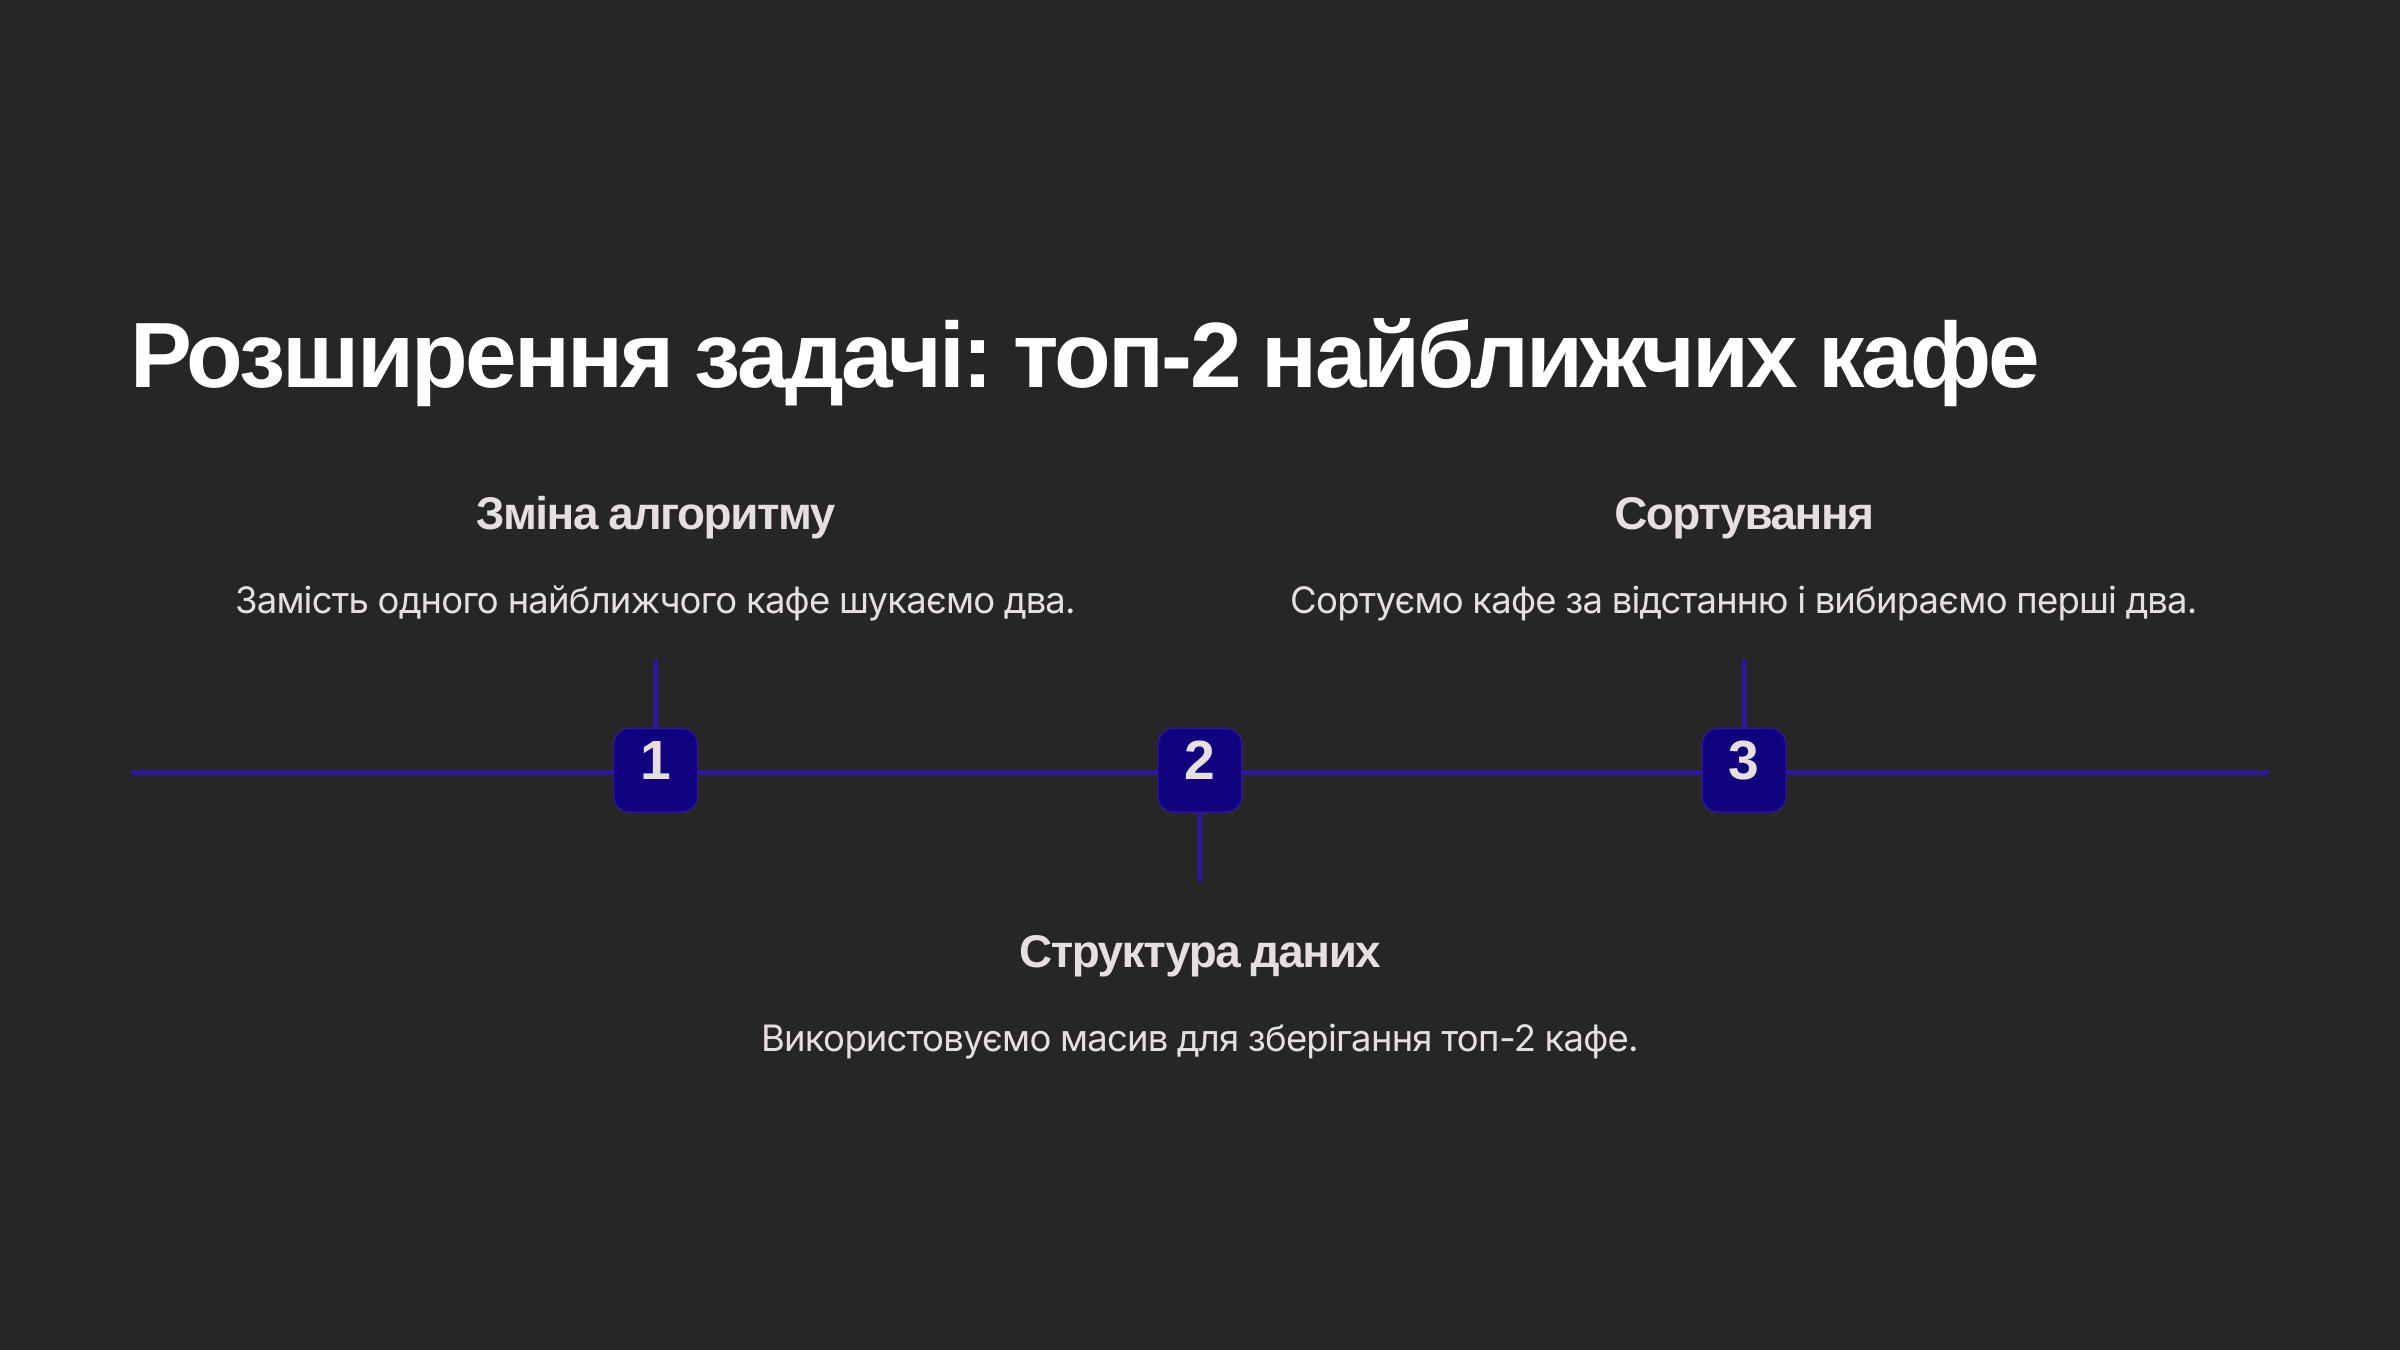

Розширення задачі: топ-2 найближчих кафе
Зміна алгоритму
Сортування
Замість одного найближчого кафе шукаємо два.
Сортуємо кафе за відстанню і вибираємо перші два.

1
2
3

Структура даних
Використовуємо масив для зберігання топ-2 кафе.